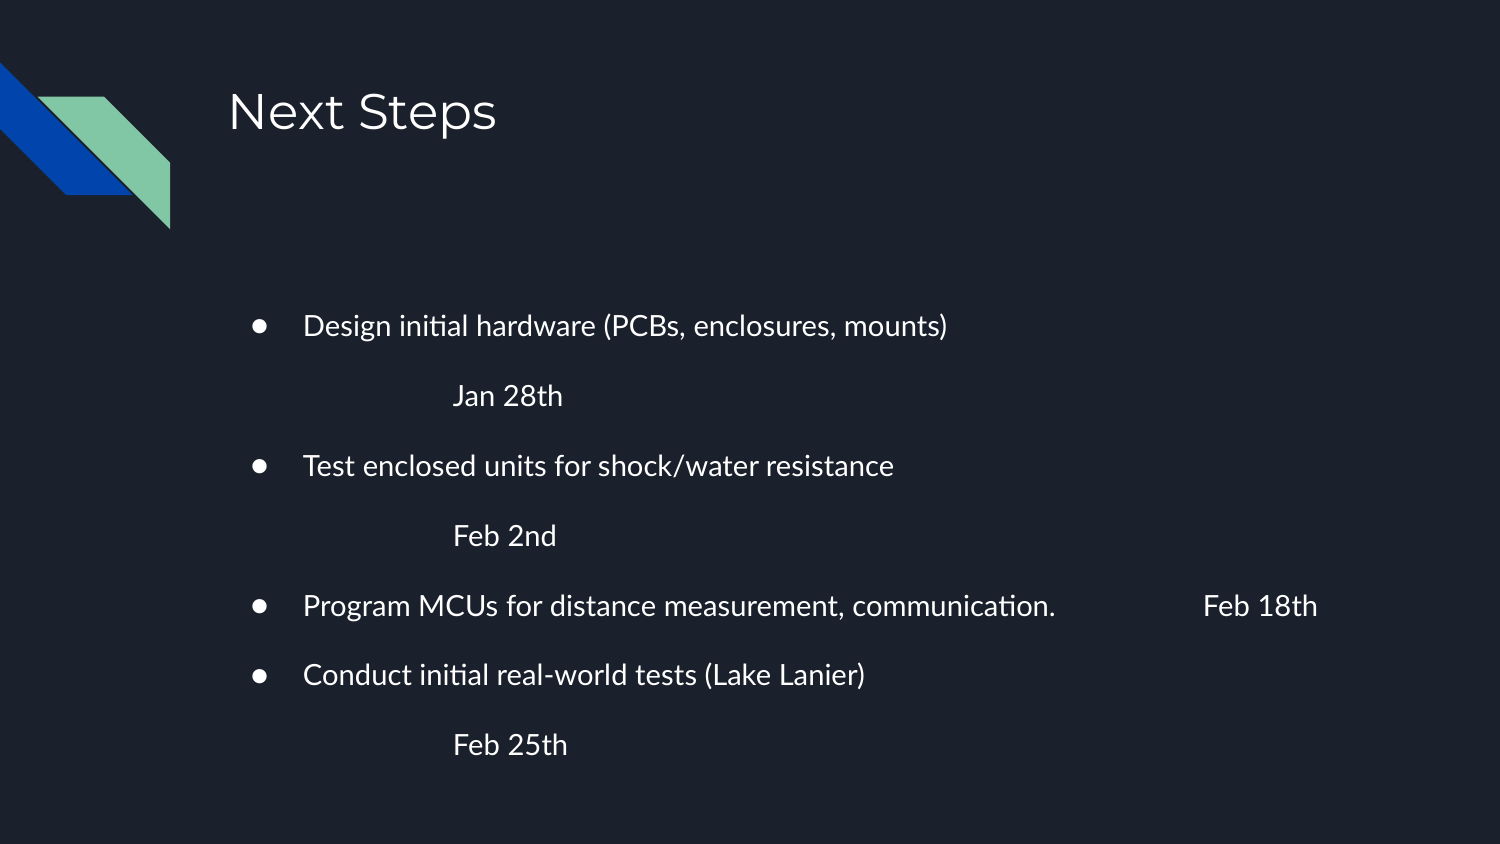

# Next Steps
Design initial hardware (PCBs, enclosures, mounts)			Jan 28th
Test enclosed units for shock/water resistance				Feb 2nd
Program MCUs for distance measurement, communication. 	Feb 18th
Conduct initial real-world tests (Lake Lanier)				Feb 25th